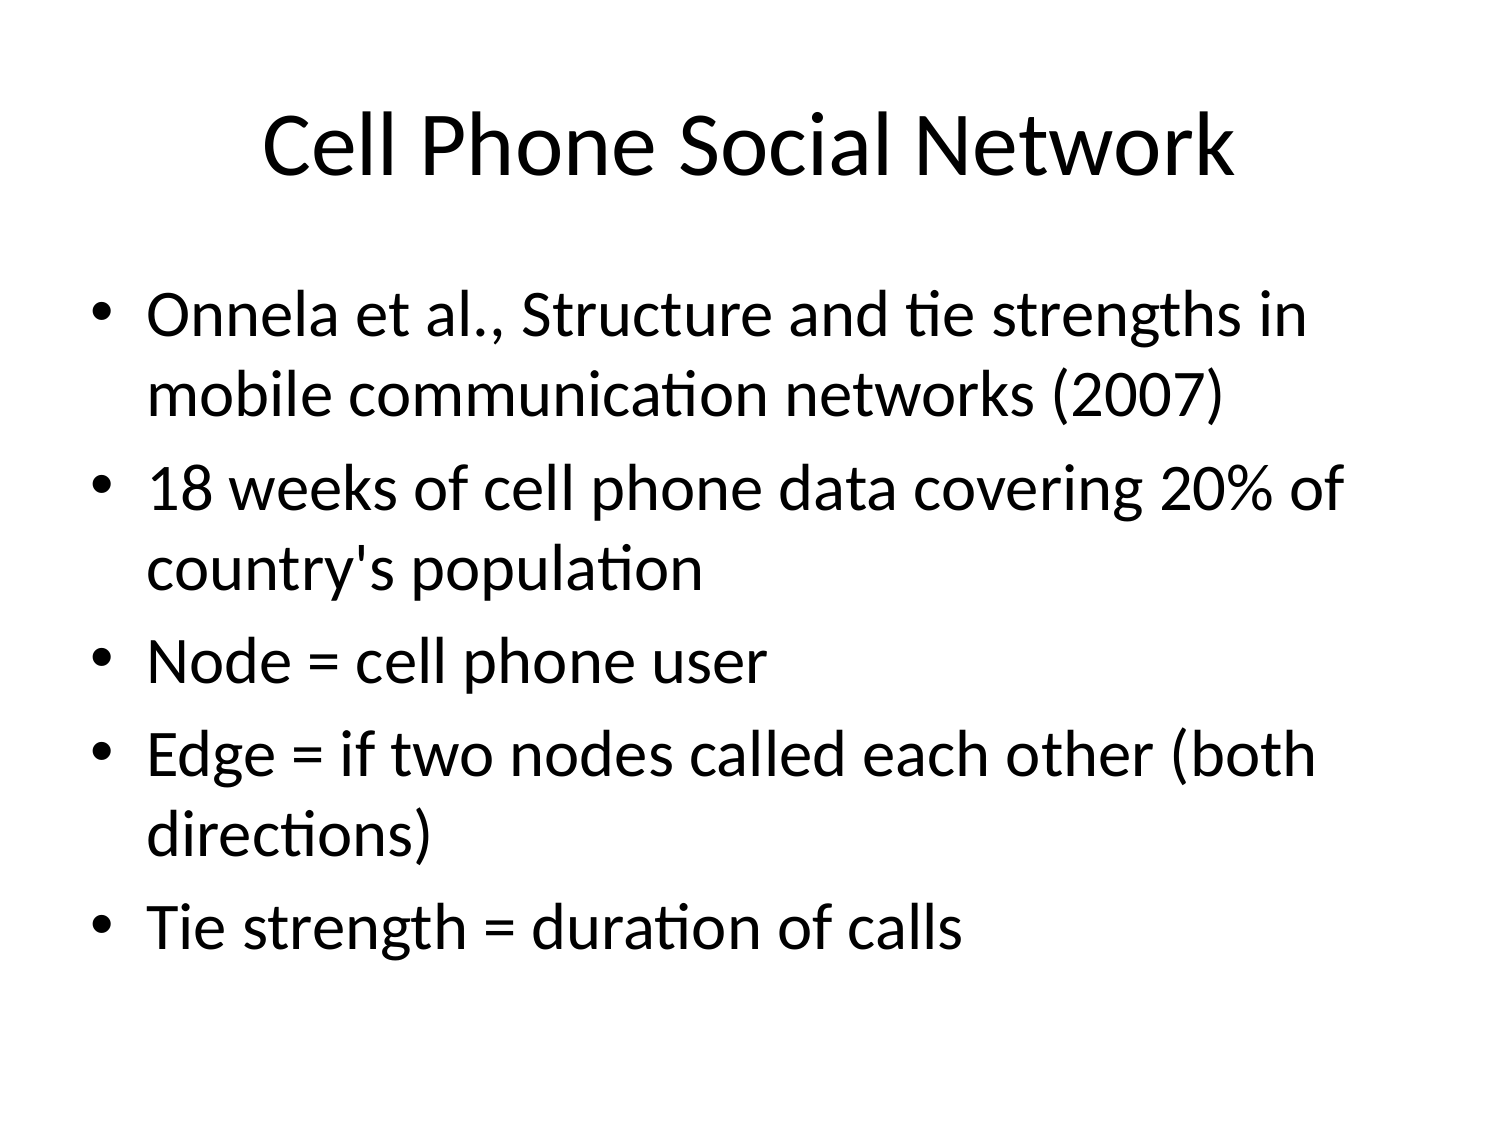

# Cell Phone Social Network
Onnela et al., Structure and tie strengths in mobile communication networks (2007)
18 weeks of cell phone data covering 20% of country's population
Node = cell phone user
Edge = if two nodes called each other (both directions)
Tie strength = duration of calls